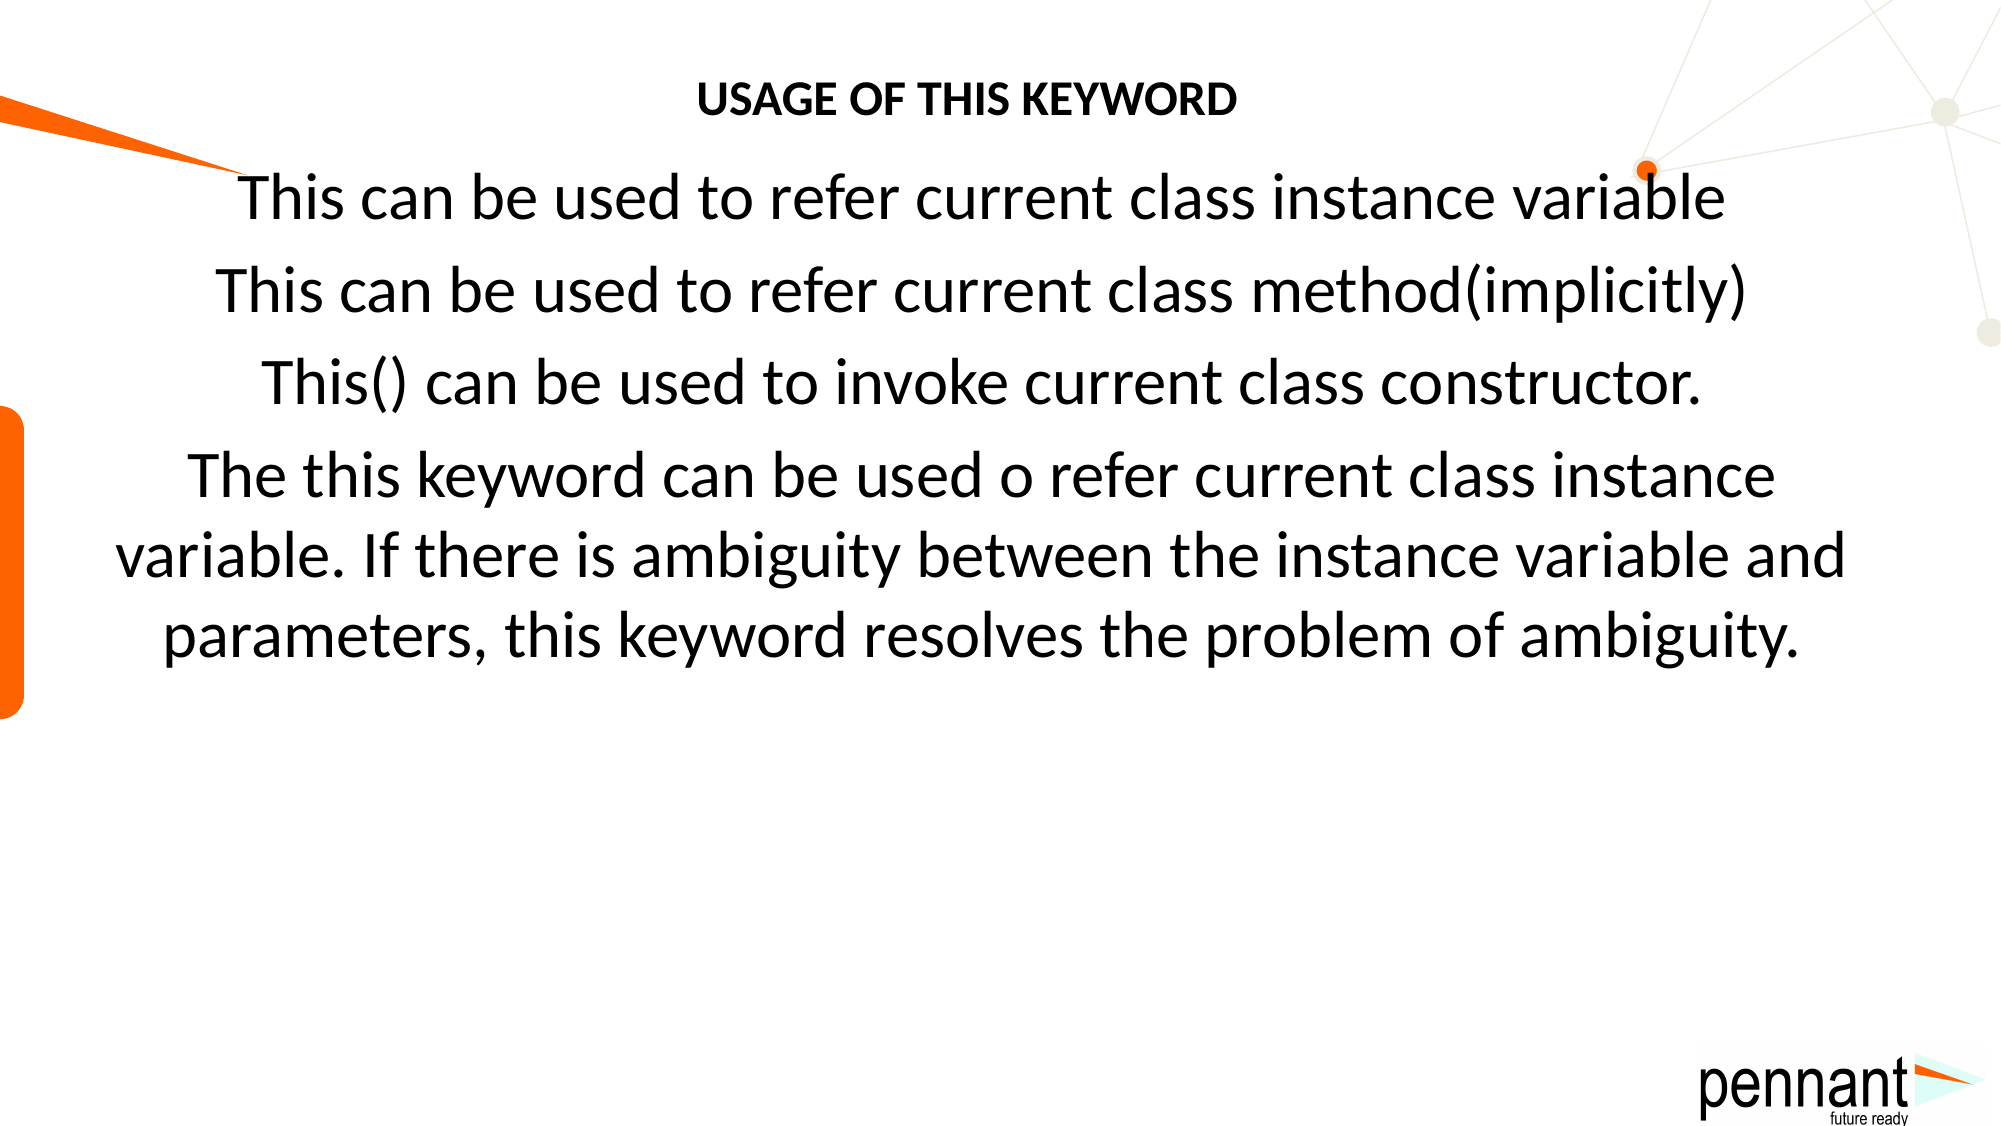

# USAGE OF THIS KEYWORD
This can be used to refer current class instance variable
This can be used to refer current class method(implicitly)
This() can be used to invoke current class constructor.
The this keyword can be used o refer current class instance variable. If there is ambiguity between the instance variable and parameters, this keyword resolves the problem of ambiguity.